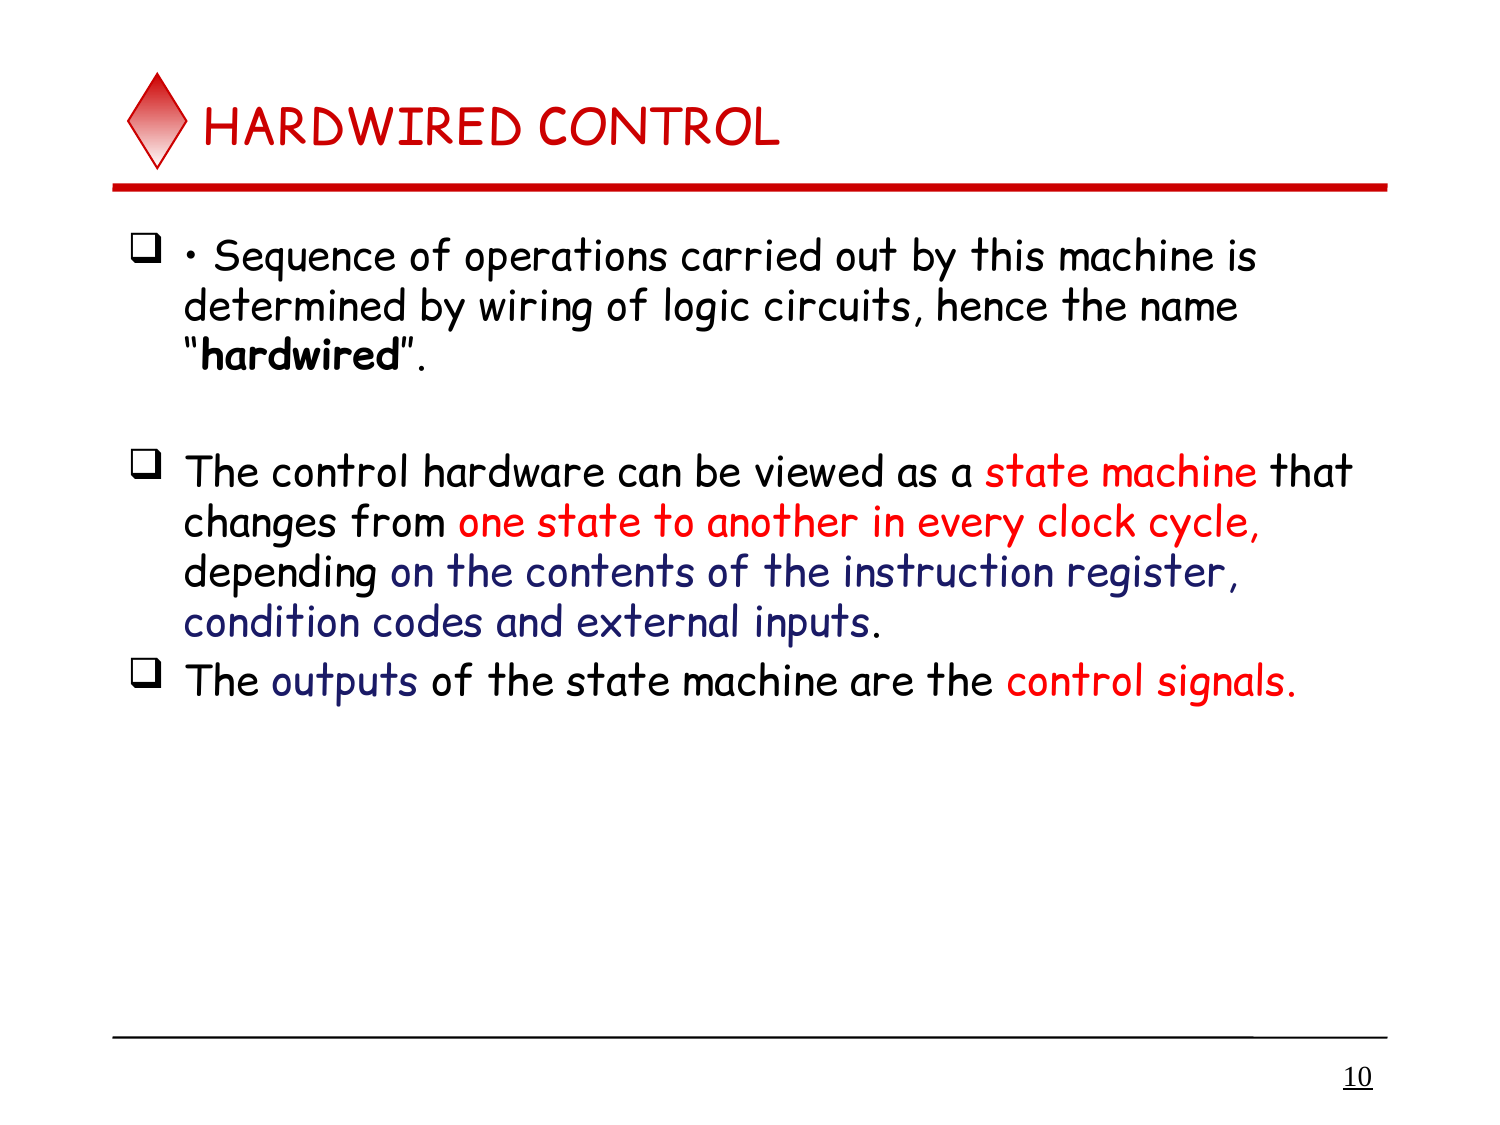

# HARDWIRED CONTROL
• Sequence of operations carried out by this machine is determined by wiring of logic circuits, hence the name “hardwired”.

The control hardware can be viewed as a state machine that changes from one state to another in every clock cycle, depending on the contents of the instruction register, condition codes and external inputs.
The outputs of the state machine are the control signals.

10